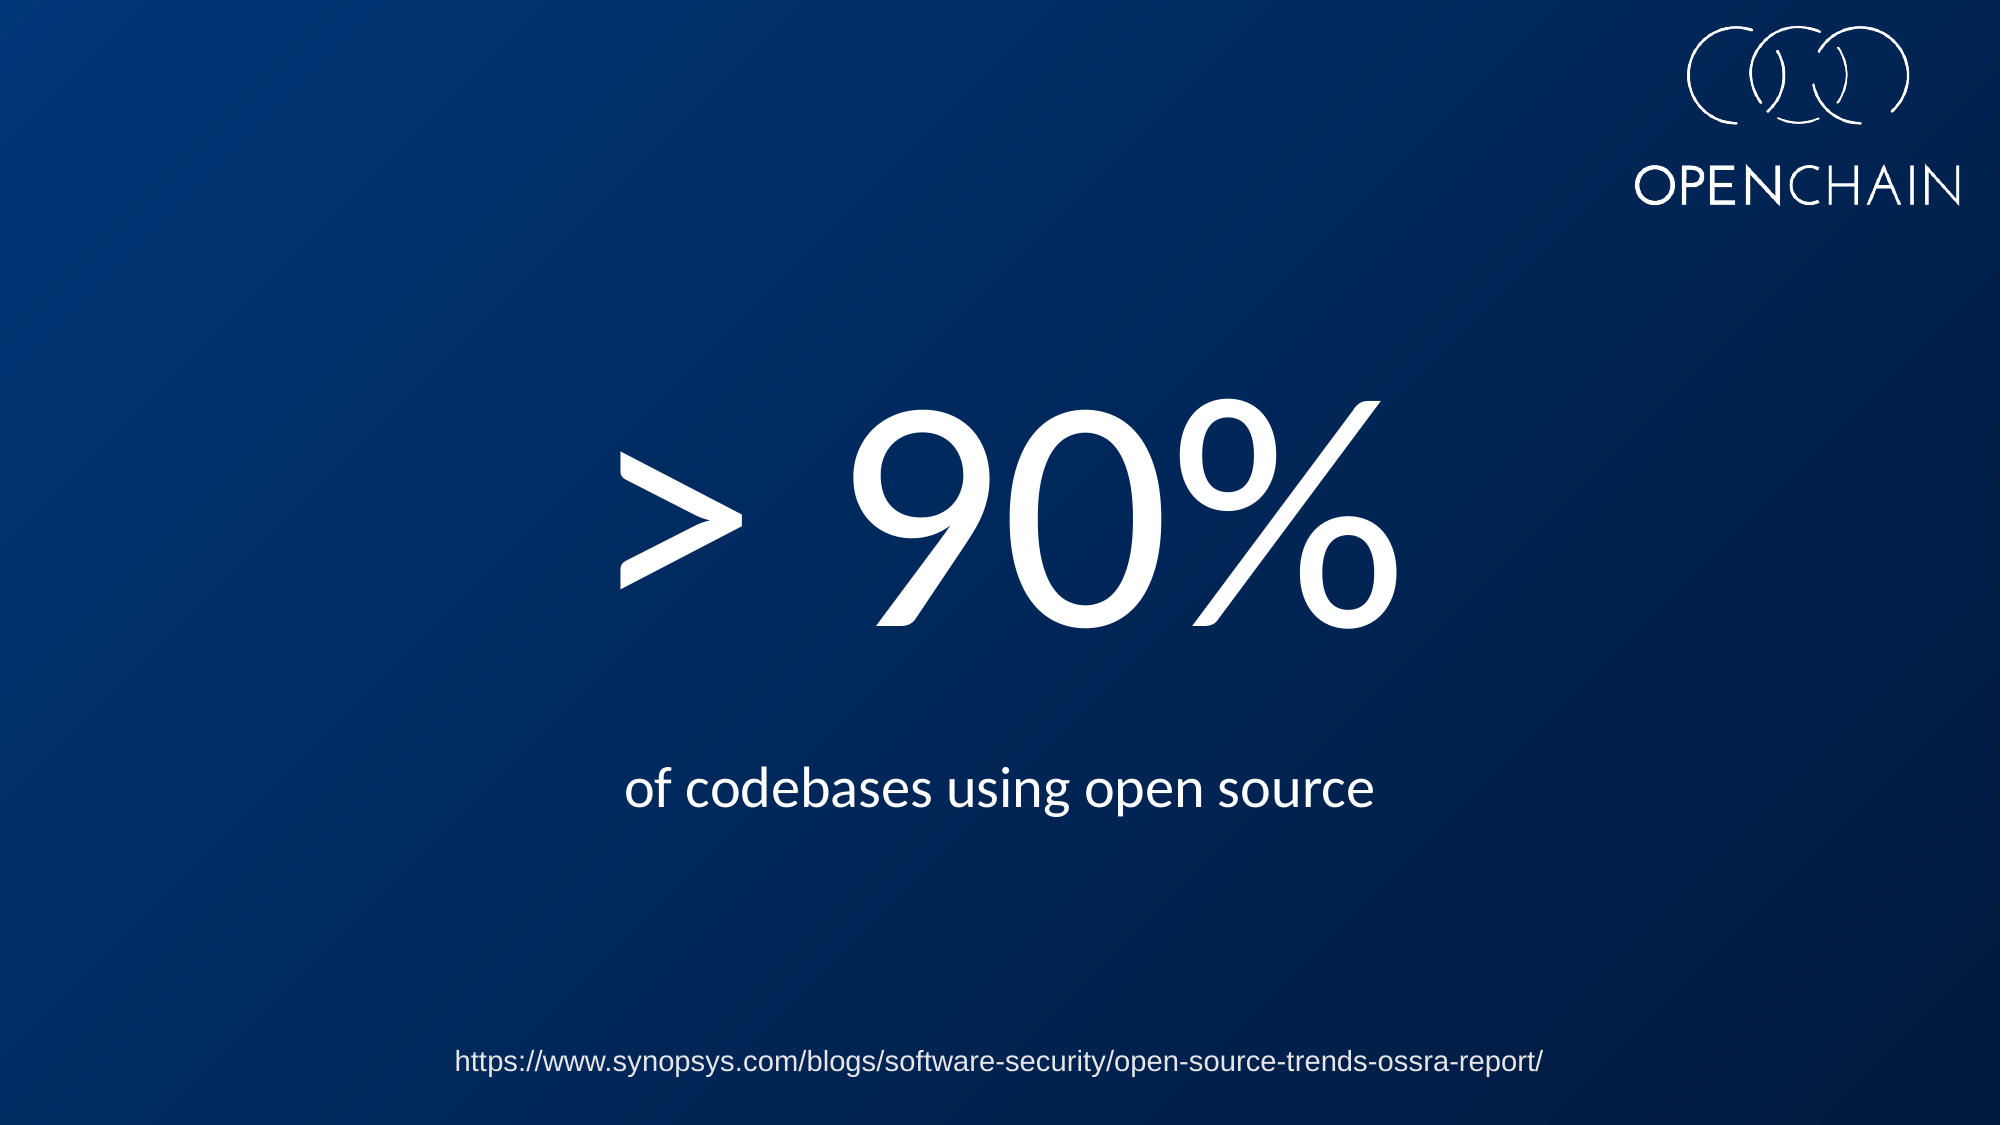

# > 90%
of codebases using open source
https://www.synopsys.com/blogs/software-security/open-source-trends-ossra-report/